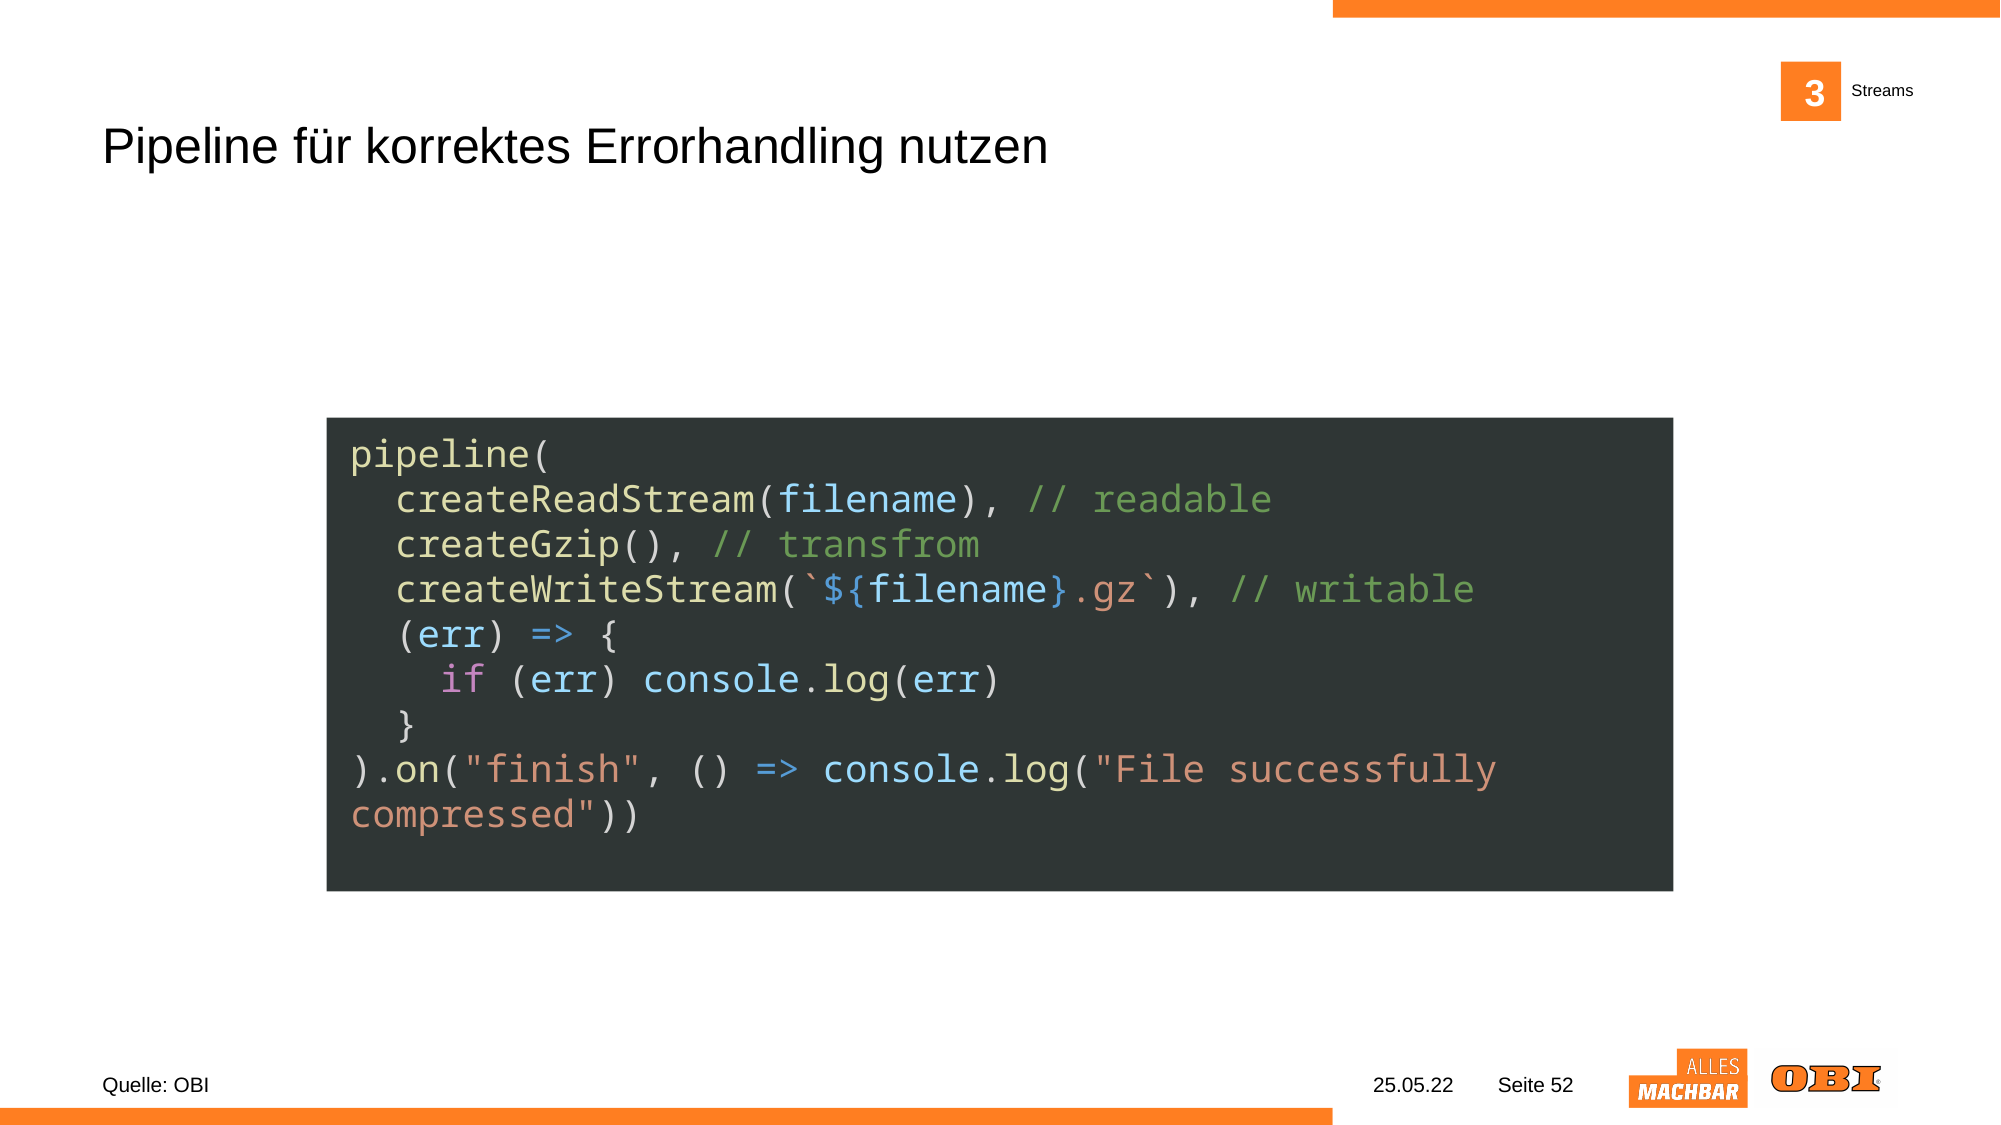

3
Streams
# Pipeline für korrektes Errorhandling nutzen

pipeline(
  createReadStream(filename), // readable
  createGzip(), // transfrom
  createWriteStream(`${filename}.gz`), // writable
  (err) => {
    if (err) console.log(err)
  }
).on("finish", () => console.log("File successfully compressed"))

Quelle: OBI
25.05.22
Seite 52